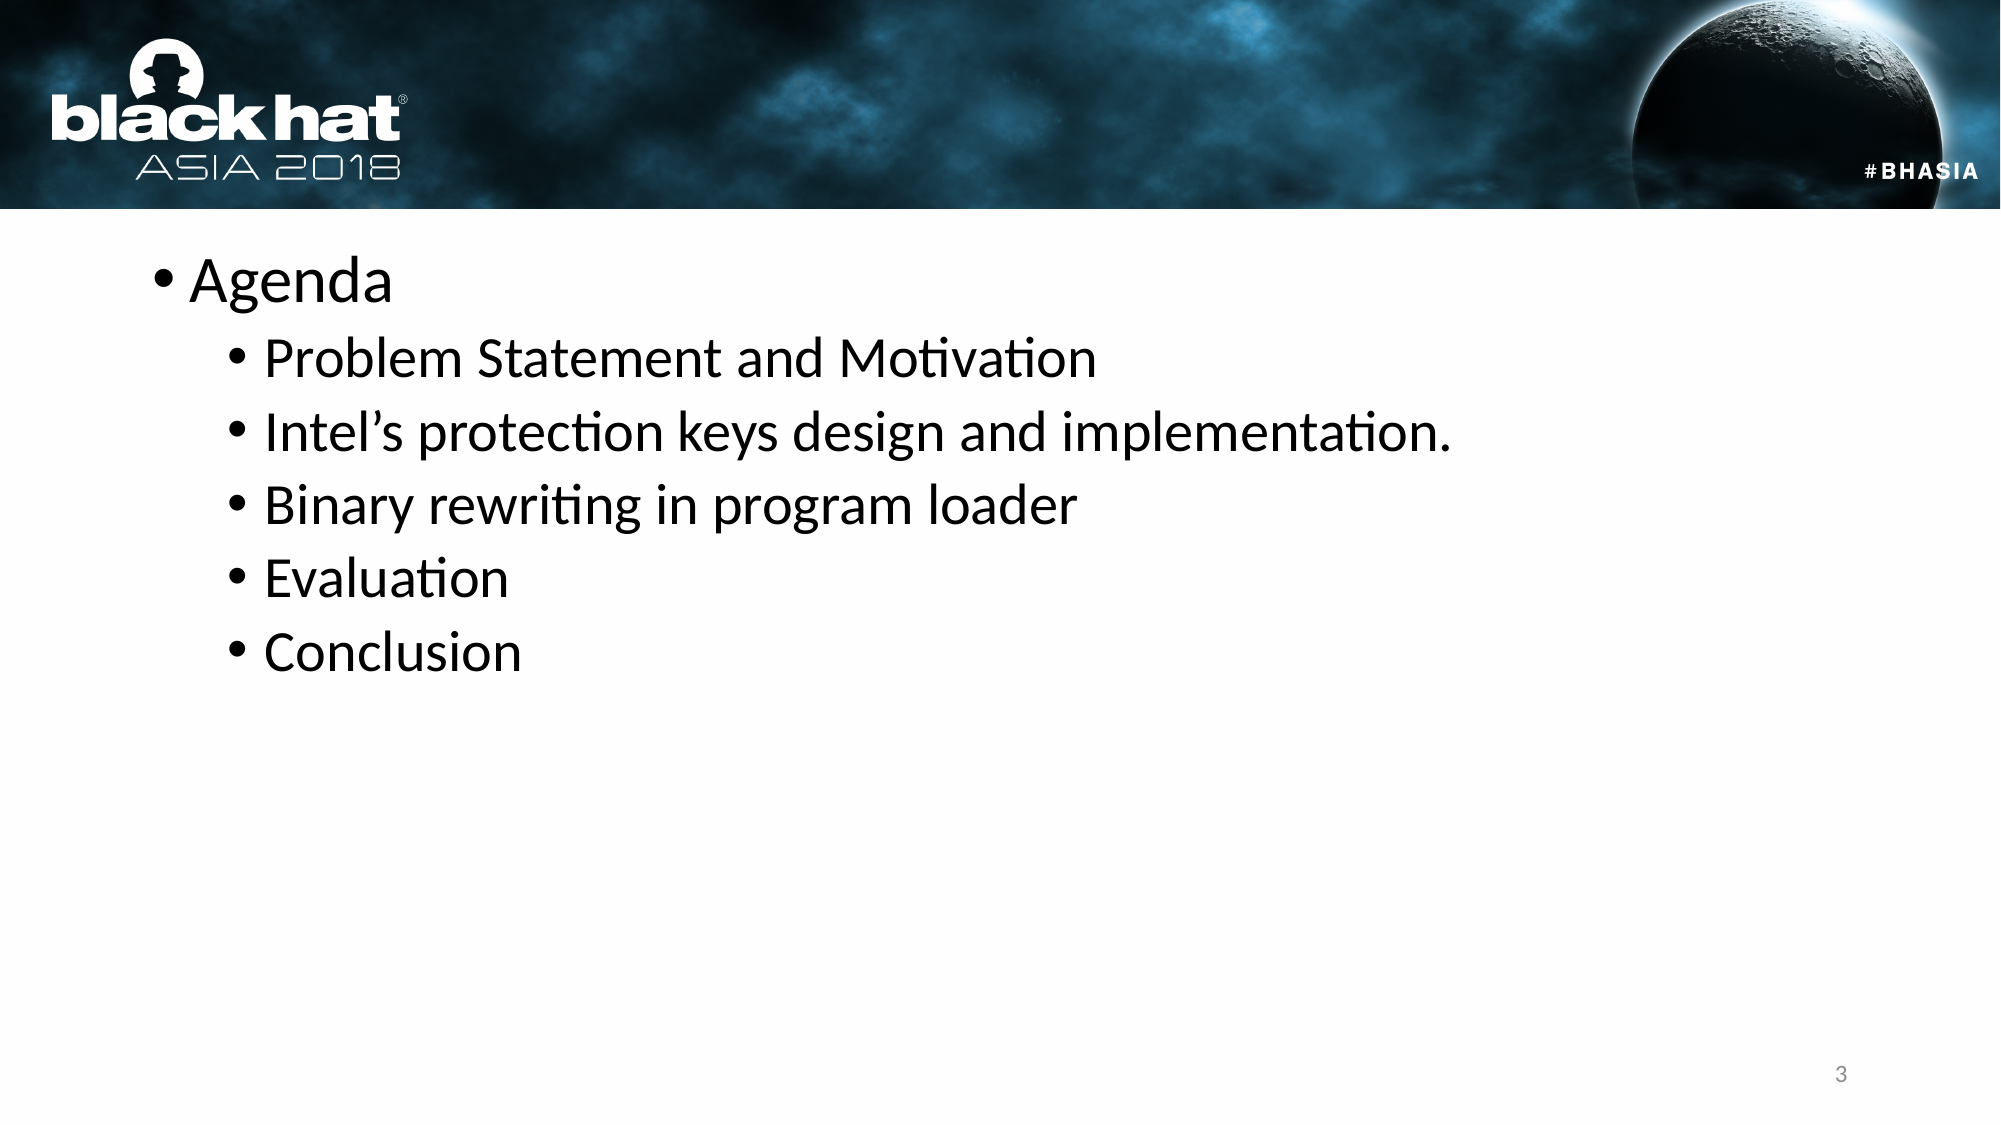

#
Agenda
Problem Statement and Motivation
Intel’s protection keys design and implementation.
Binary rewriting in program loader
Evaluation
Conclusion

3